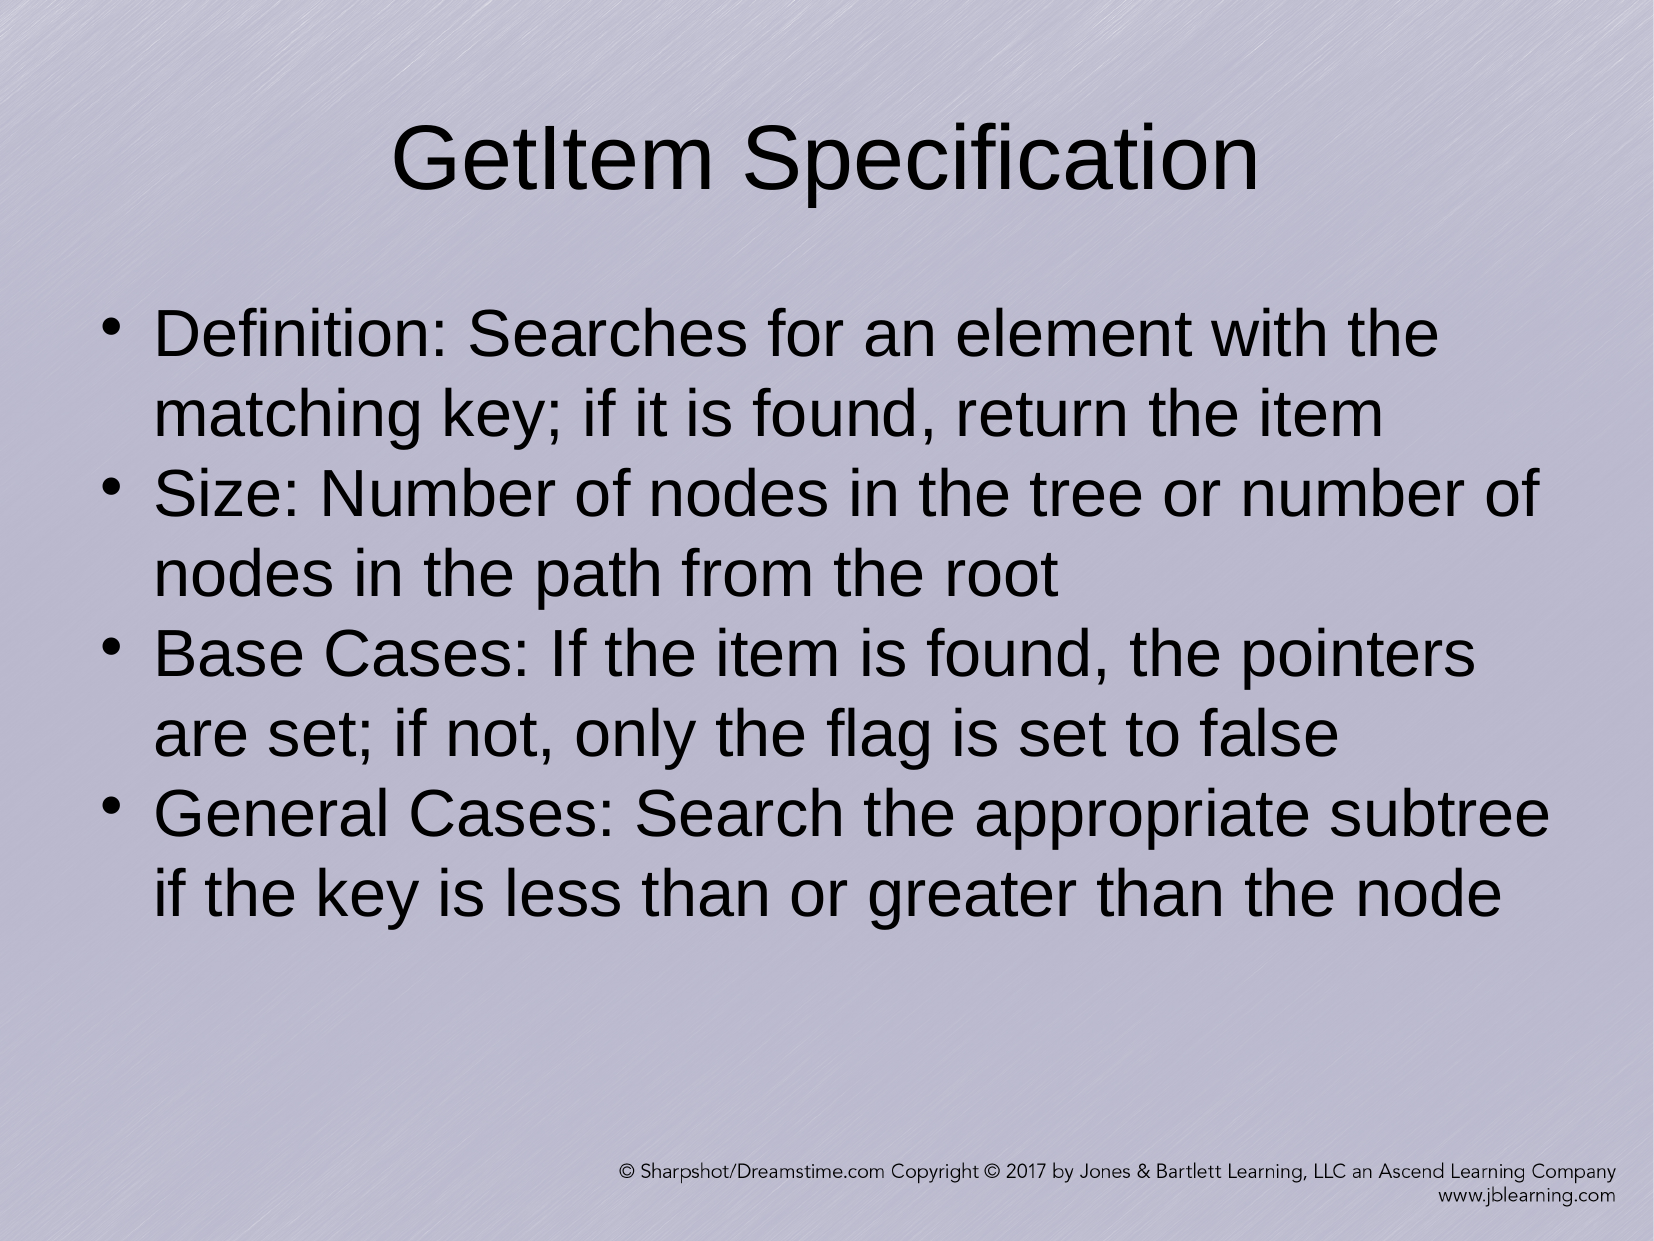

GetItem Specification
Definition: Searches for an element with the matching key; if it is found, return the item
Size: Number of nodes in the tree or number of nodes in the path from the root
Base Cases: If the item is found, the pointers are set; if not, only the flag is set to false
General Cases: Search the appropriate subtree if the key is less than or greater than the node